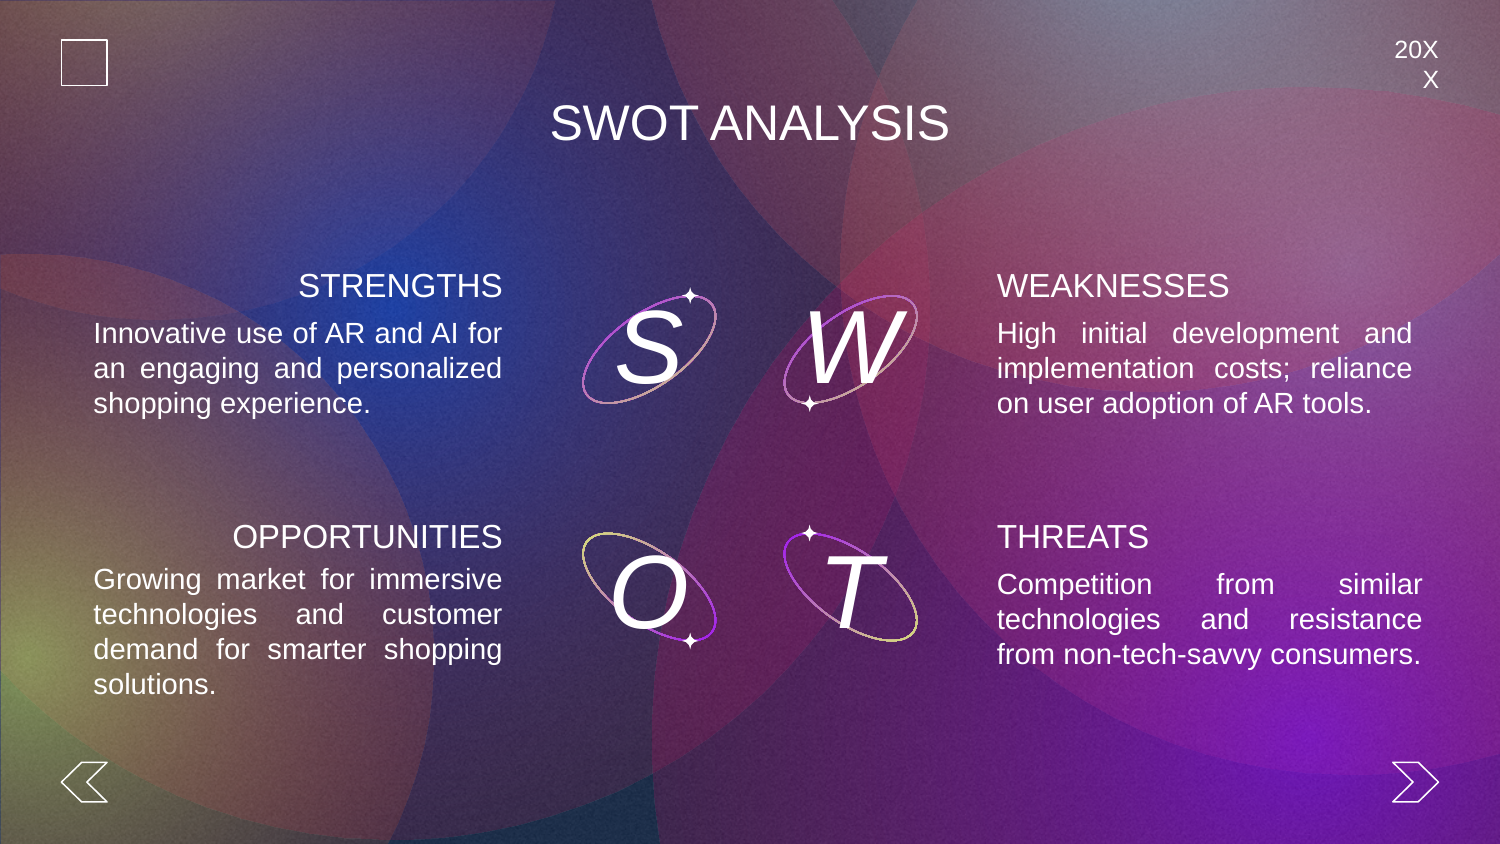

20XX

# SWOT ANALYSIS
STRENGTHS
WEAKNESSES
S
W

Innovative use of AR and AI for an engaging and personalized shopping experience.
High initial development and implementation costs; reliance on user adoption of AR tools.
OPPORTUNITIES
THREATS
O
T

Competition from similar technologies and resistance from non-tech-savvy consumers.
Growing market for immersive technologies and customer demand for smarter shopping solutions.